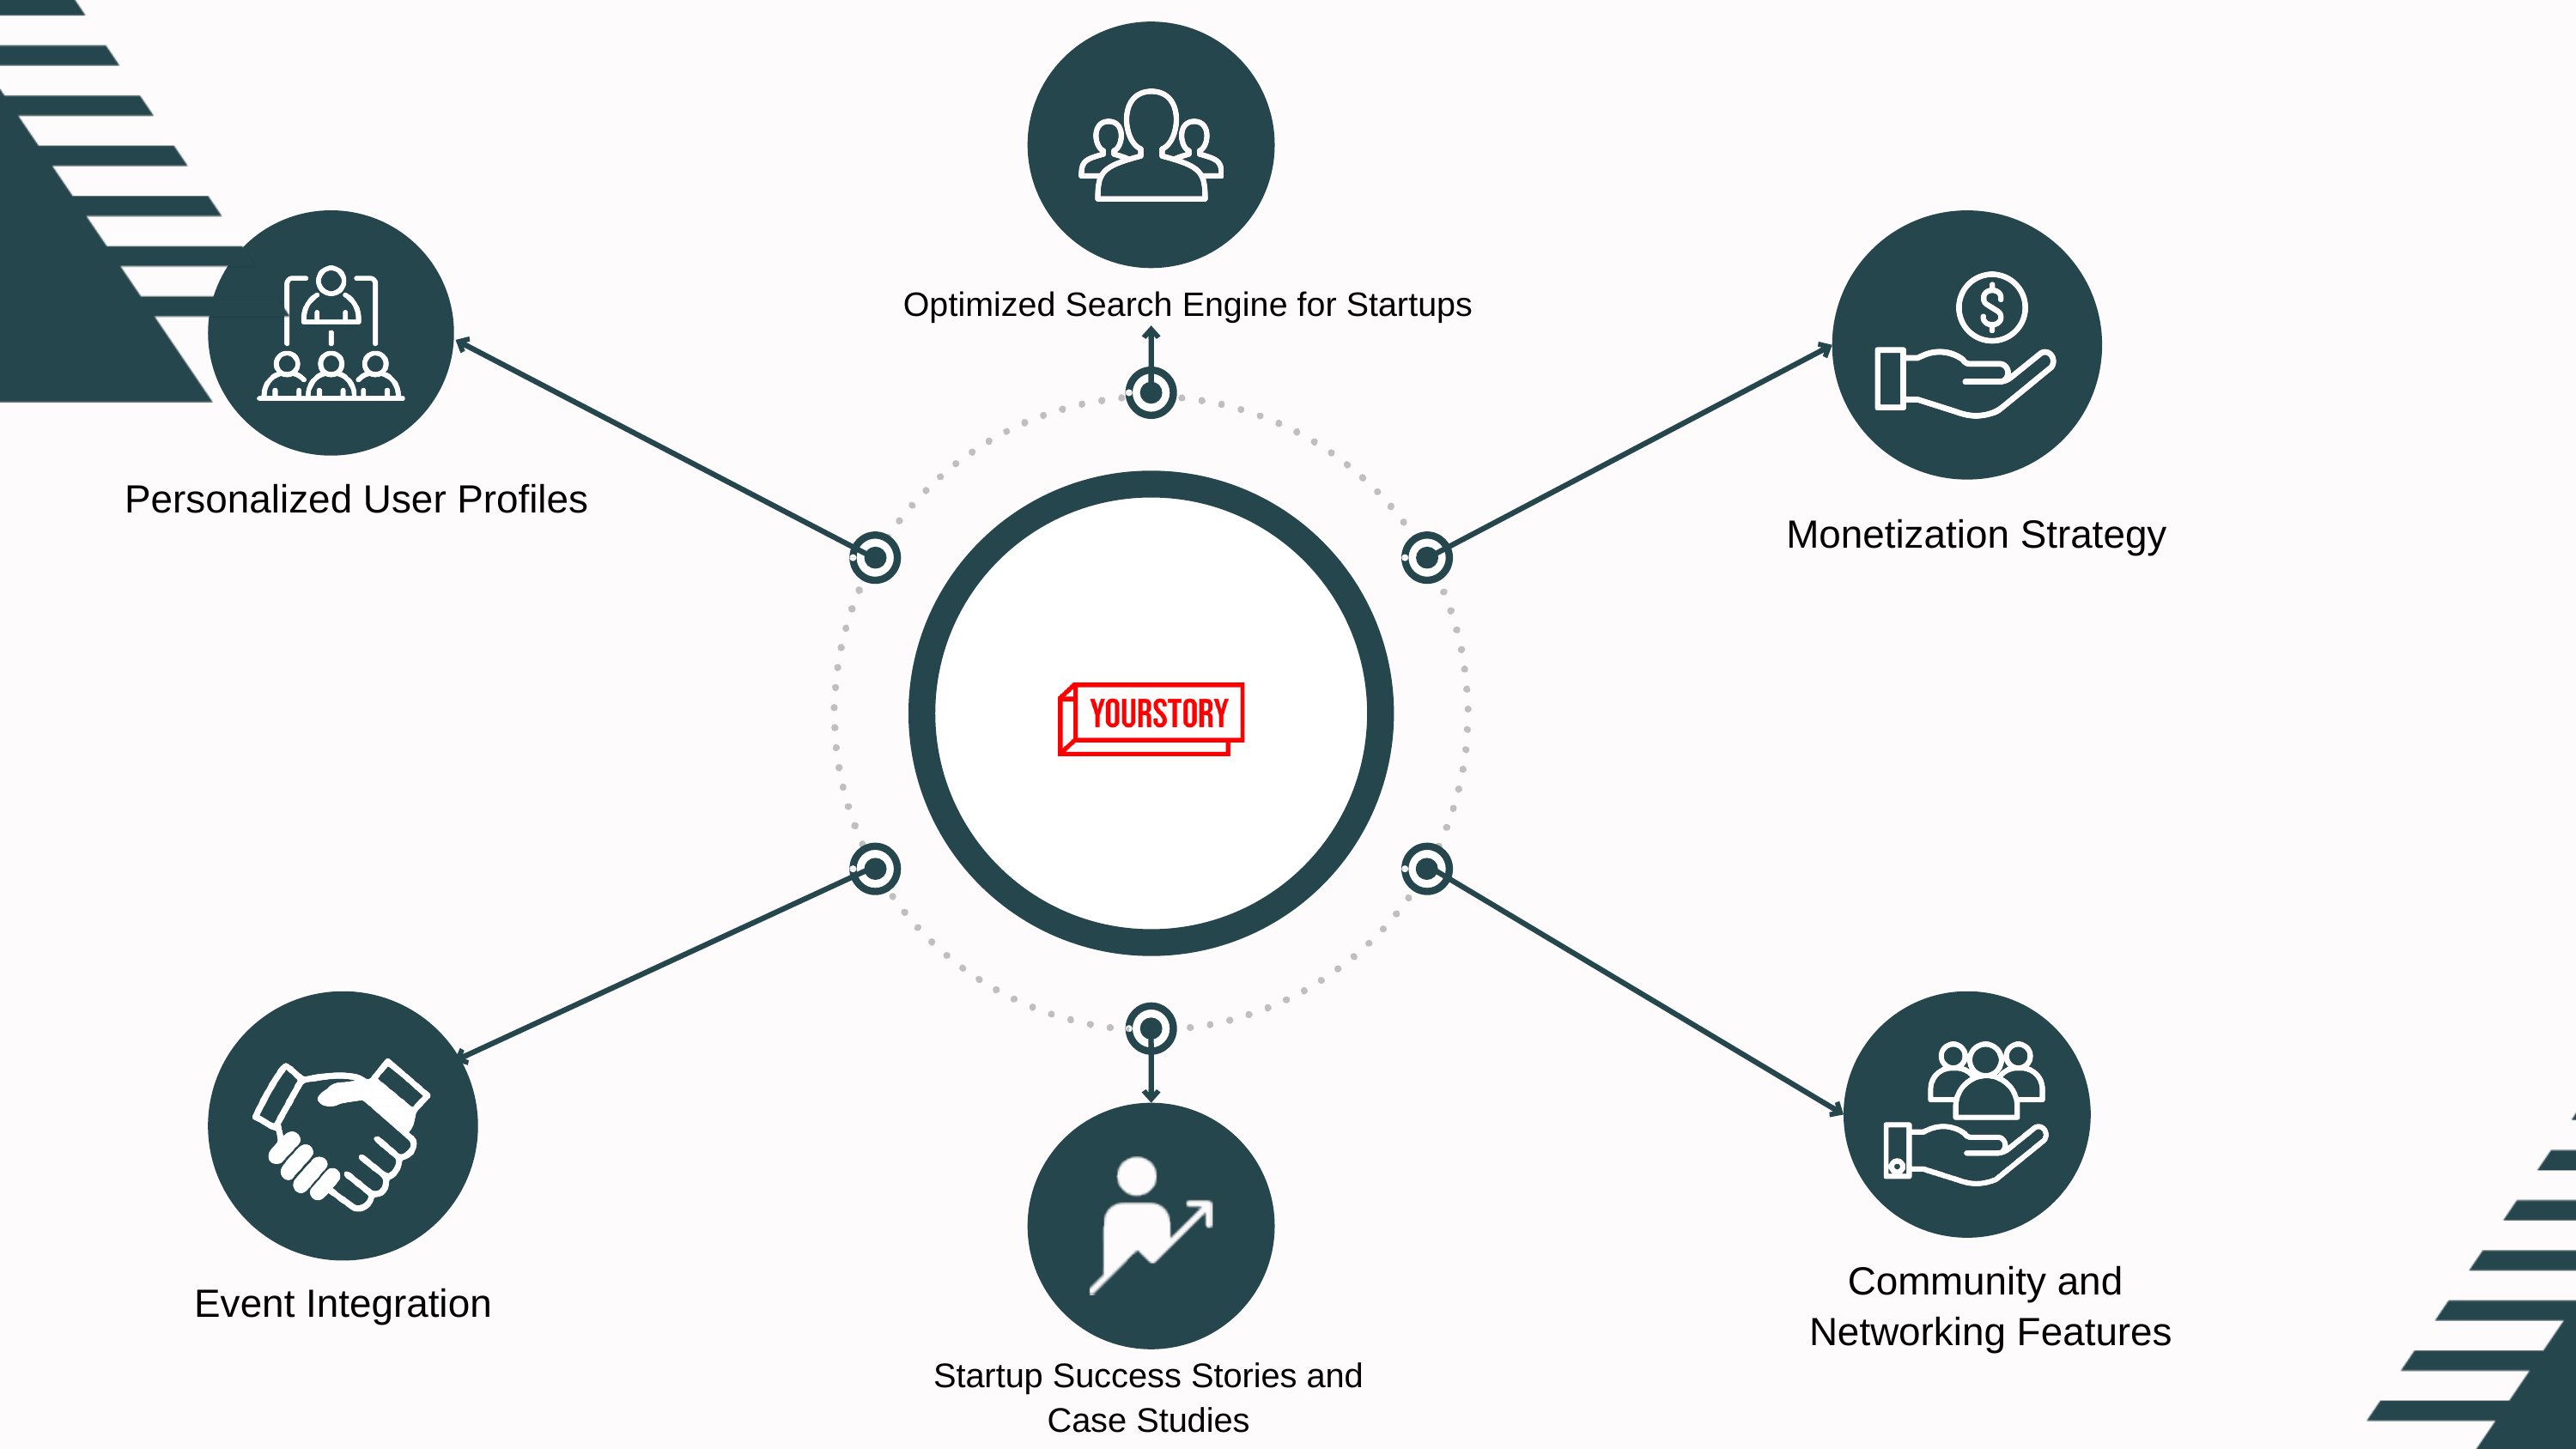

Optimized Search Engine for Startups

Personalized User Profiles

Monetization Strategy

Event Integration

Community and
Networking Features

Startup Success Stories and
Case Studies